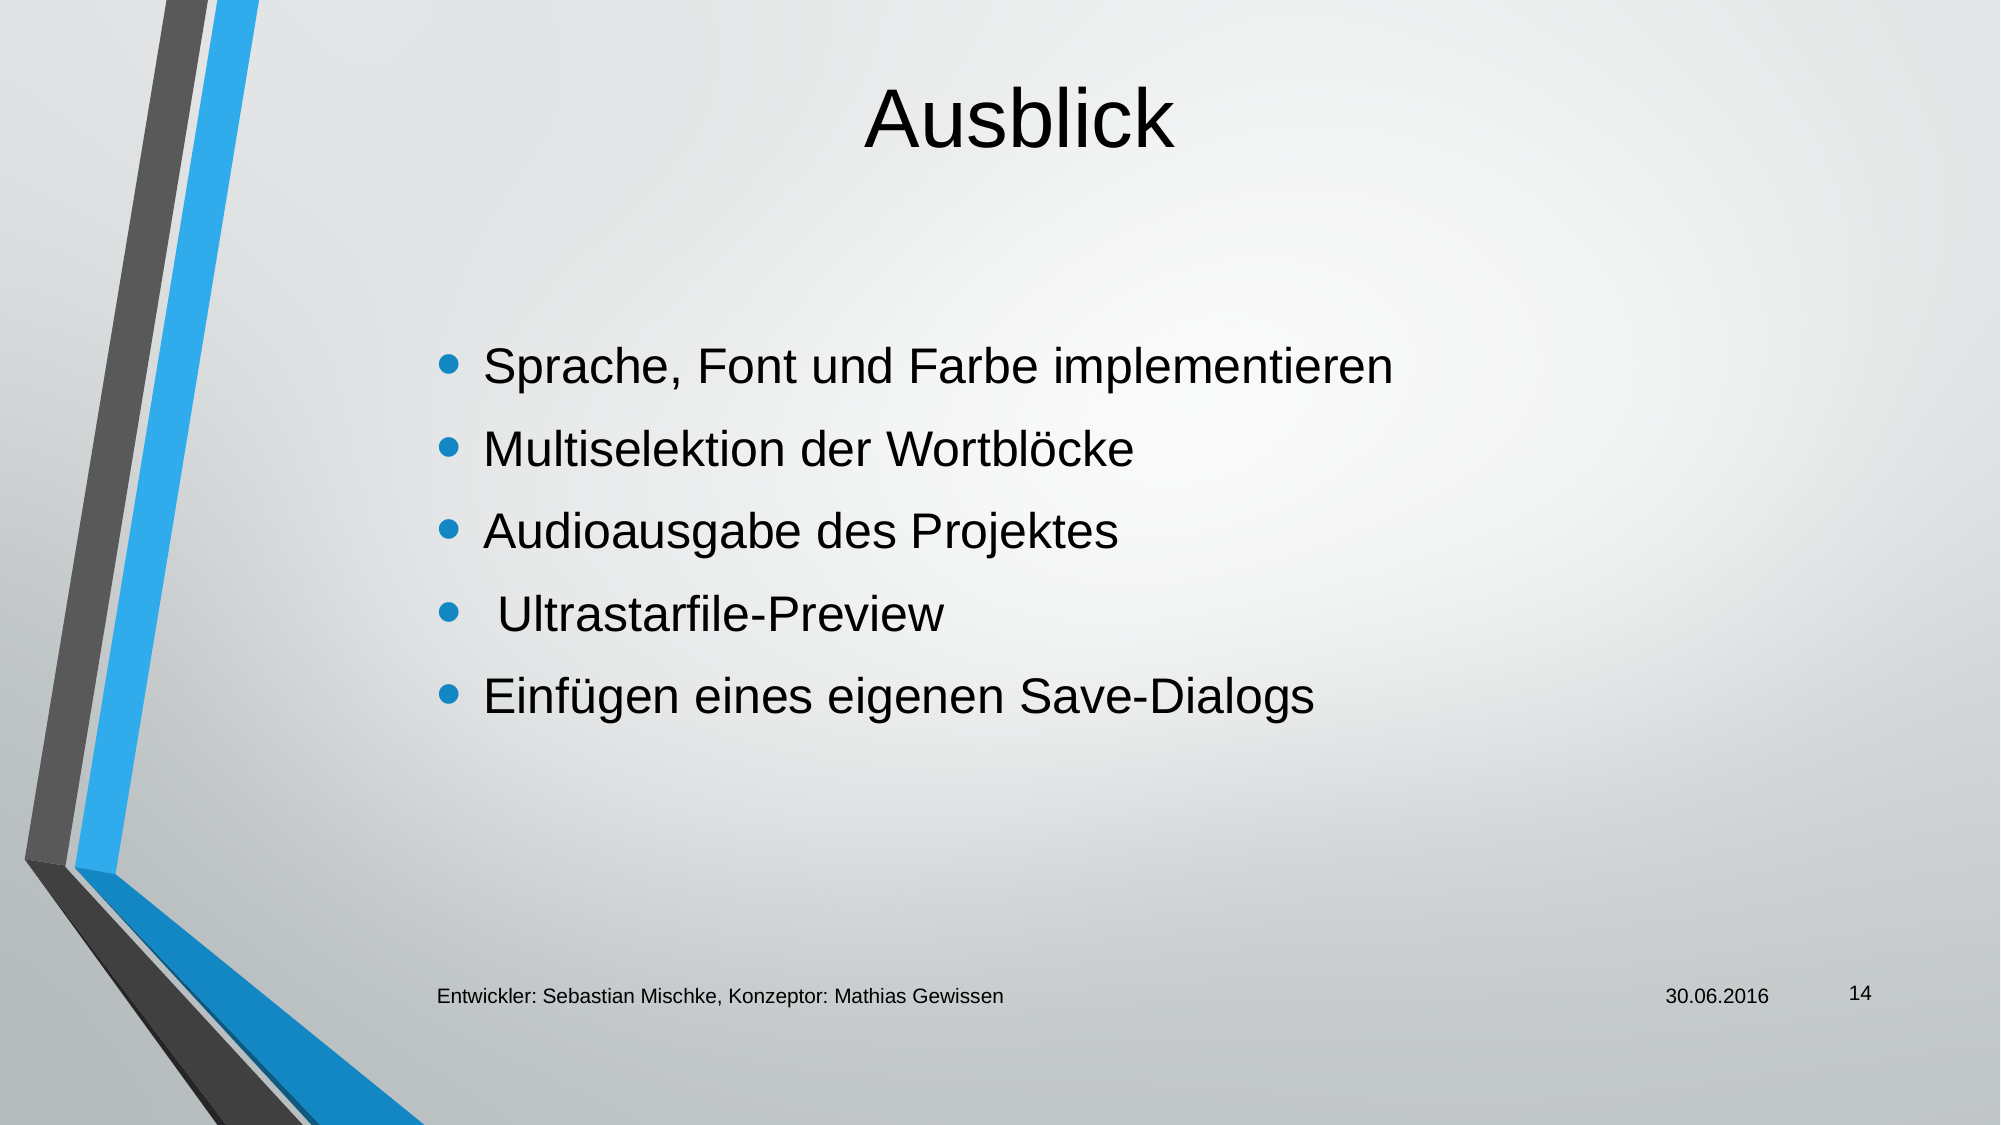

# Ausblick
Sprache, Font und Farbe implementieren
Multiselektion der Wortblöcke
Audioausgabe des Projektes
 Ultrastarfile-Preview
Einfügen eines eigenen Save-Dialogs
14
Entwickler: Sebastian Mischke, Konzeptor: Mathias Gewissen
30.06.2016